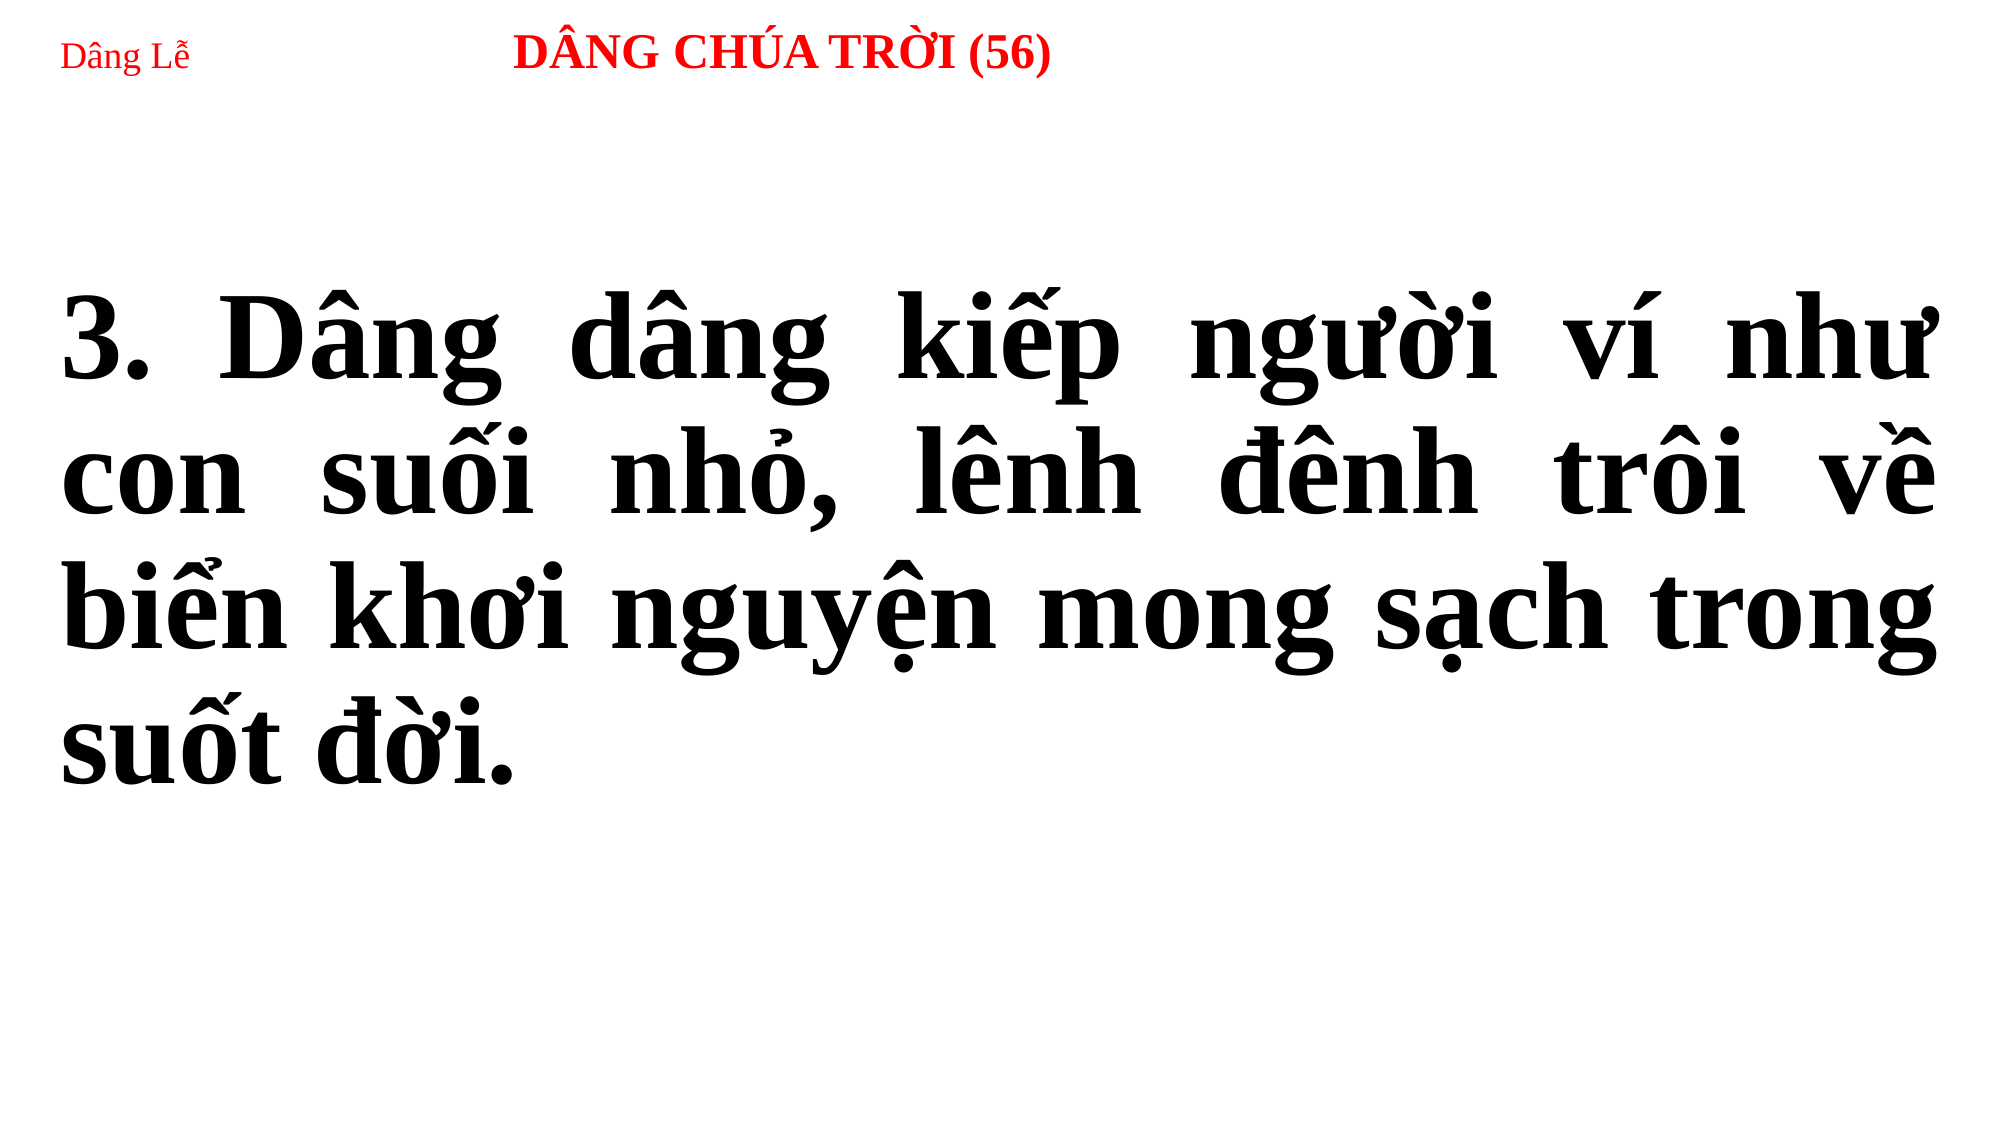

# Dâng Lễ                                  DÂNG CHÚA TRỜI (56)
3. Dâng dâng kiếp người ví như con suối nhỏ, lênh đênh trôi về biển khơi nguyện mong sạch trong suốt đời.